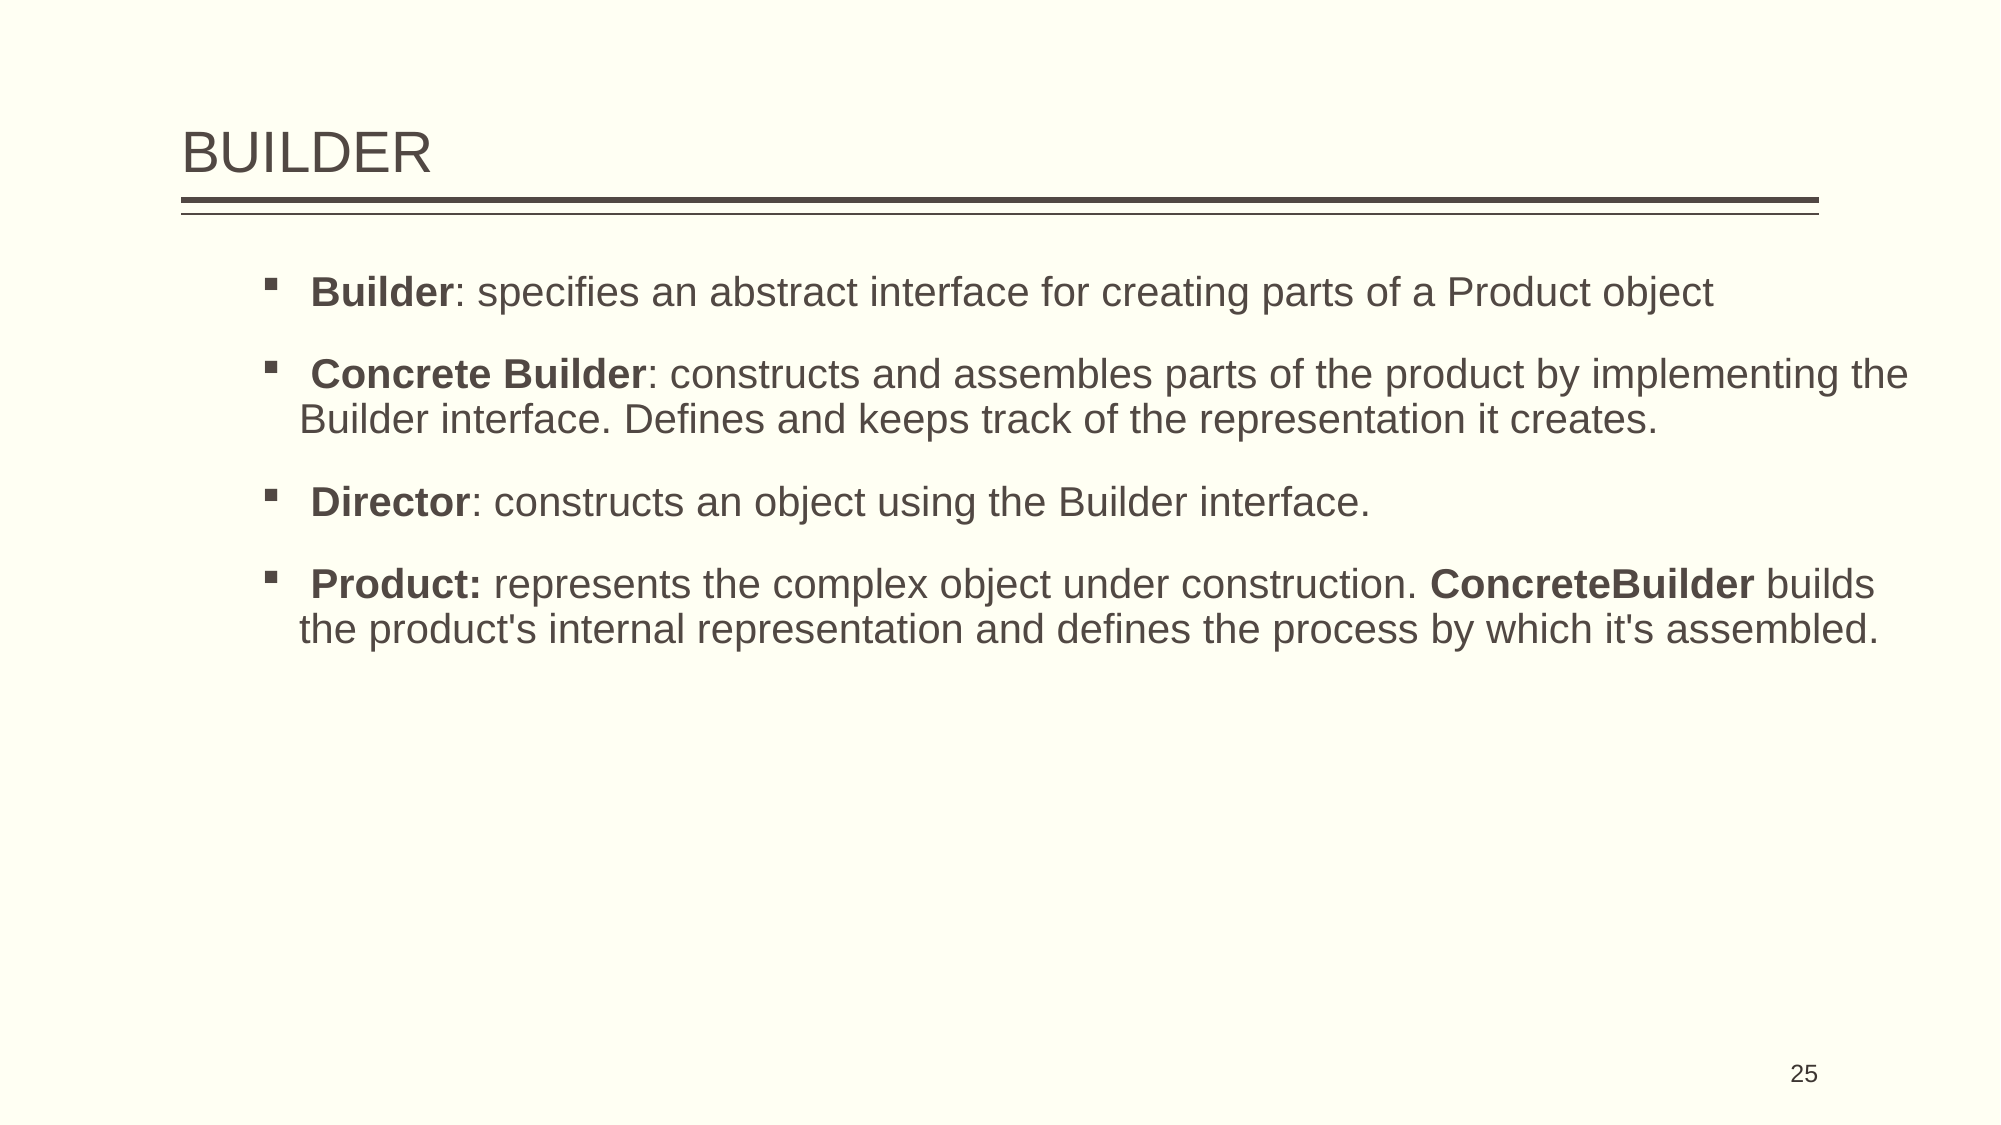

# BUILDER
 Builder: specifies an abstract interface for creating parts of a Product object
 Concrete Builder: constructs and assembles parts of the product by implementing the Builder interface. Defines and keeps track of the representation it creates.
 Director: constructs an object using the Builder interface.
 Product: represents the complex object under construction. ConcreteBuilder builds the product's internal representation and defines the process by which it's assembled.
25